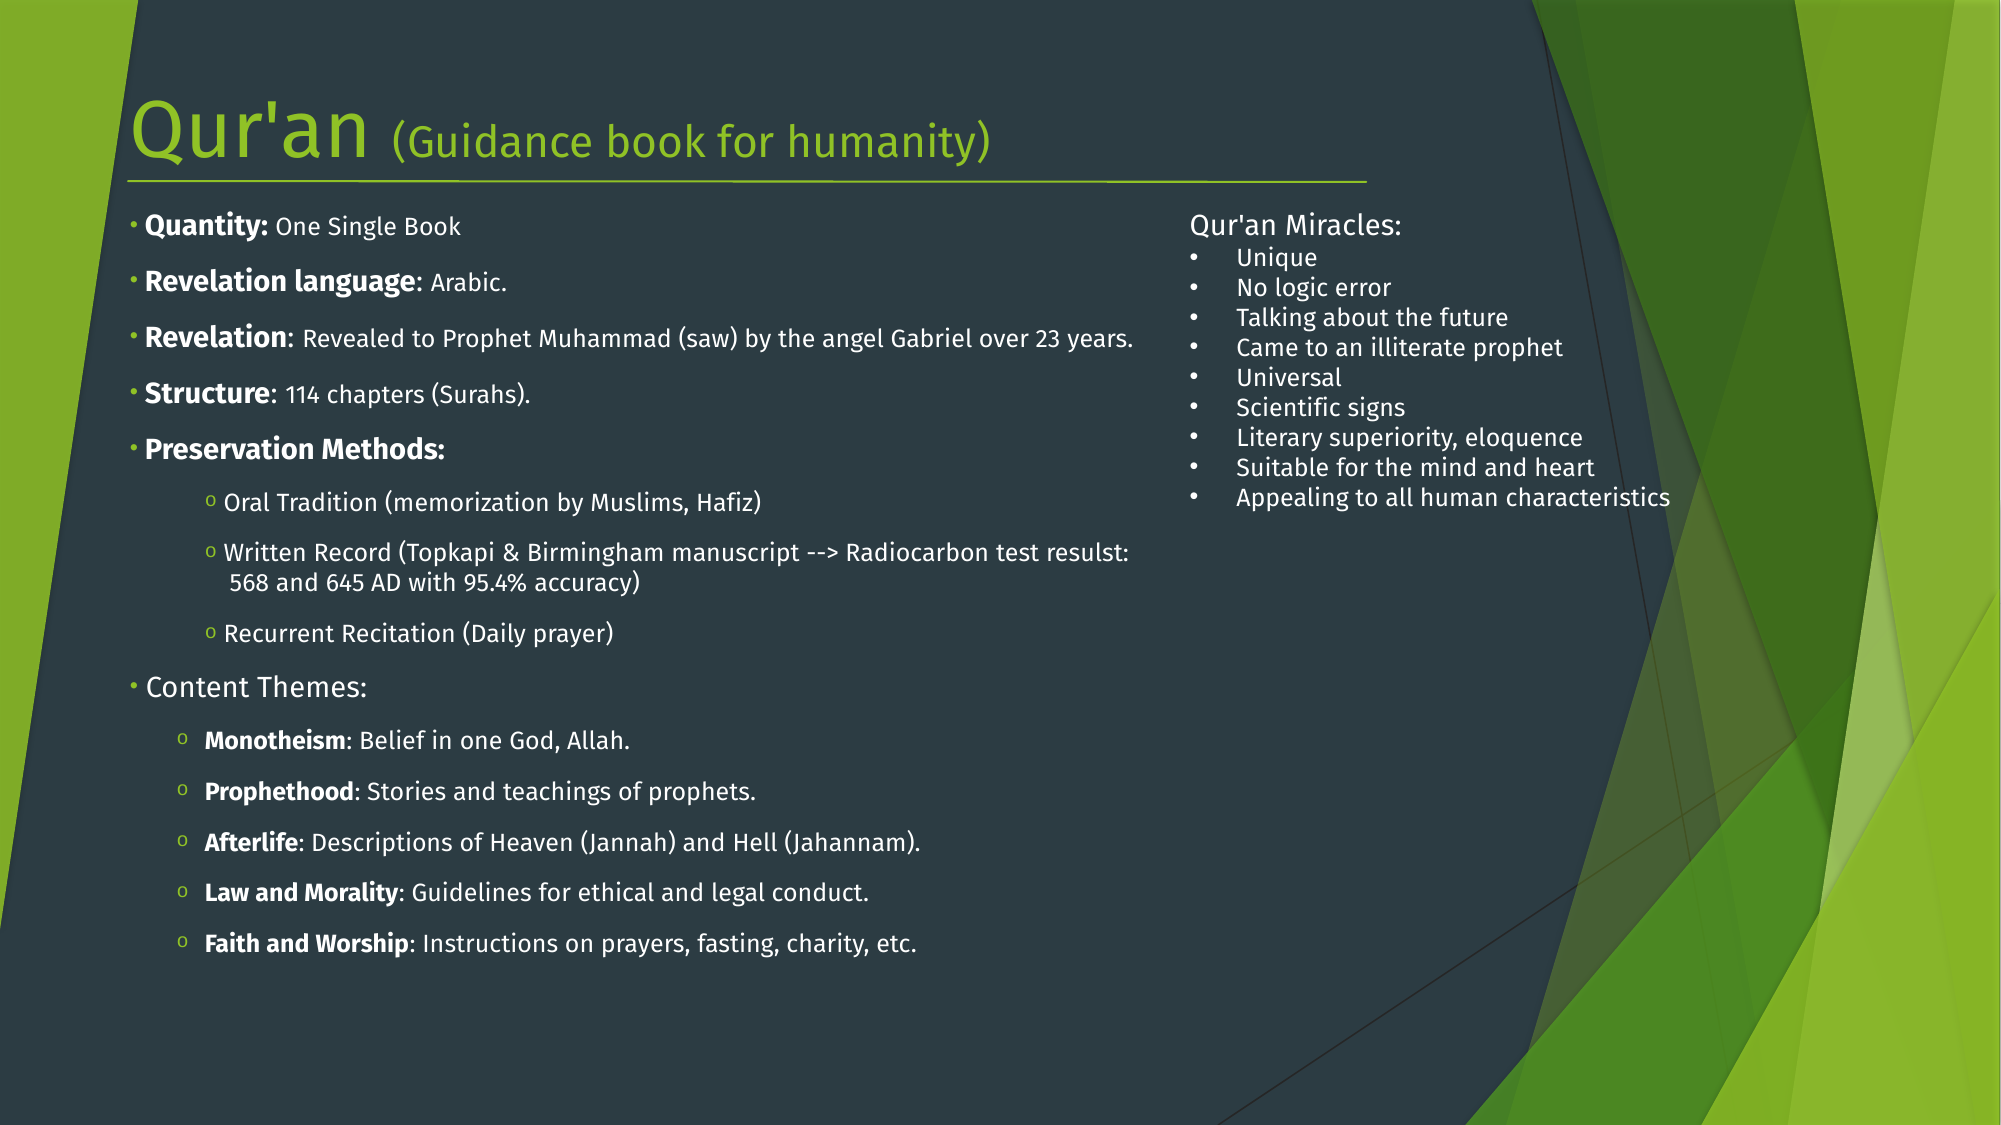

# Qur'an (Guidance book for humanity)
 Quantity: One Single Book
 Revelation language: Arabic.
 Revelation: Revealed to Prophet Muhammad (saw) by the angel Gabriel over 23 years.
 Structure: 114 chapters (Surahs).
 Preservation Methods:
 Oral Tradition (memorization by Muslims, Hafiz)
 Written Record (Topkapi & Birmingham manuscript --> Radiocarbon test resulst: 
 568 and 645 AD with 95.4% accuracy)
 Recurrent Recitation (Daily prayer)
 Content Themes:
Monotheism: Belief in one God, Allah.
Prophethood: Stories and teachings of prophets.
Afterlife: Descriptions of Heaven (Jannah) and Hell (Jahannam).
Law and Morality: Guidelines for ethical and legal conduct.
Faith and Worship: Instructions on prayers, fasting, charity, etc.

Qur'an Miracles:
Unique
No logic error
Talking about the future
Came to an illiterate prophet
Universal
Scientific signs
Literary superiority, eloquence
Suitable for the mind and heart
Appealing to all human characteristics